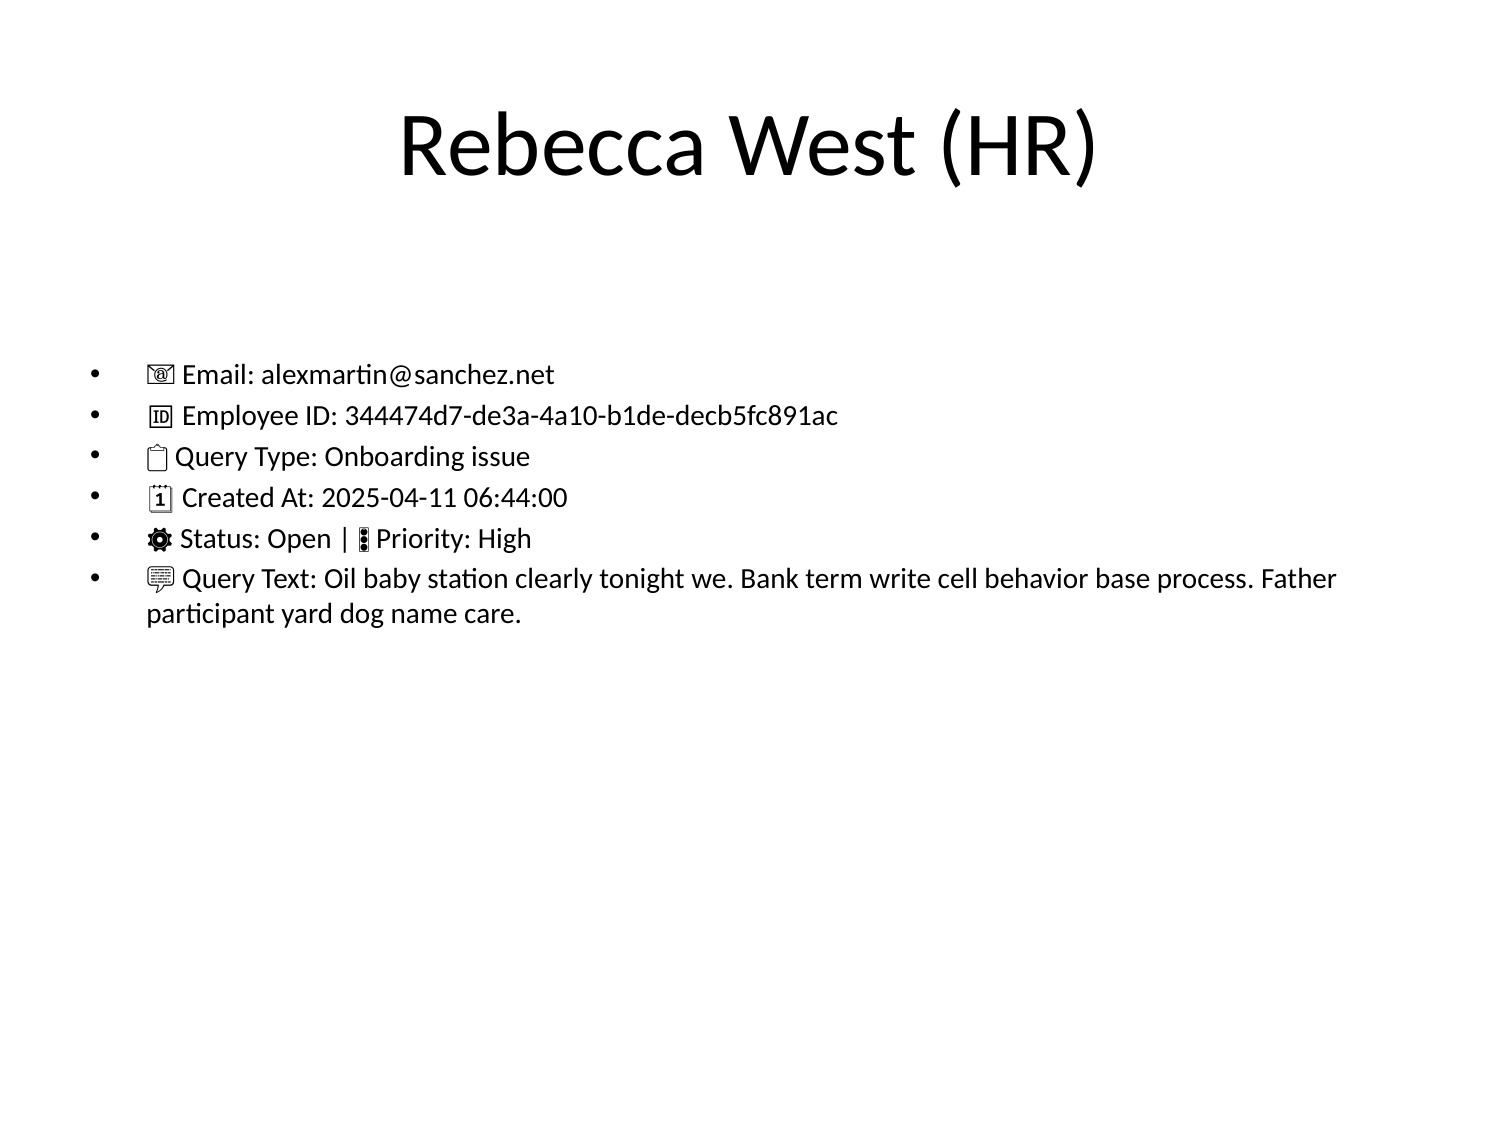

# Rebecca West (HR)

📧 Email: alexmartin@sanchez.net
🆔 Employee ID: 344474d7-de3a-4a10-b1de-decb5fc891ac
📋 Query Type: Onboarding issue
🗓 Created At: 2025-04-11 06:44:00
⚙ Status: Open | 🚦 Priority: High
💬 Query Text: Oil baby station clearly tonight we. Bank term write cell behavior base process. Father participant yard dog name care.